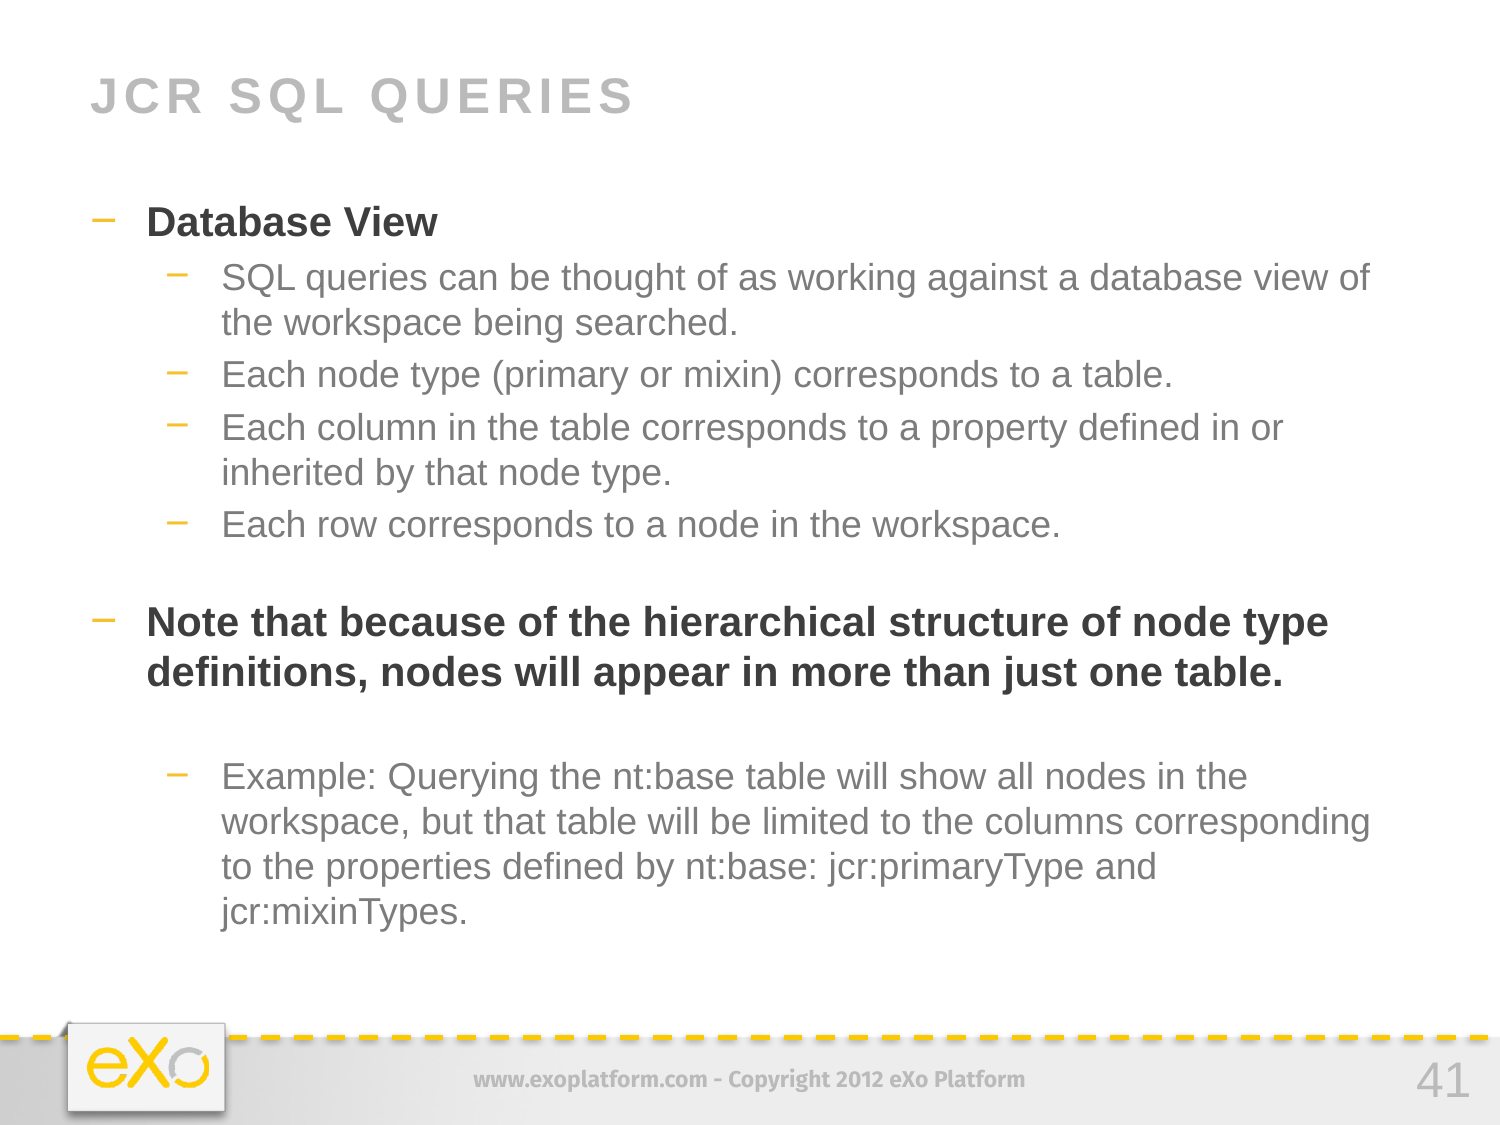

# JCR SQL Queries
Database View
SQL queries can be thought of as working against a database view of the workspace being searched.
Each node type (primary or mixin) corresponds to a table.
Each column in the table corresponds to a property defined in or inherited by that node type.
Each row corresponds to a node in the workspace.

Note that because of the hierarchical structure of node type definitions, nodes will appear in more than just one table.

Example: Querying the nt:base table will show all nodes in the workspace, but that table will be limited to the columns corresponding to the properties defined by nt:base: jcr:primaryType and jcr:mixinTypes.